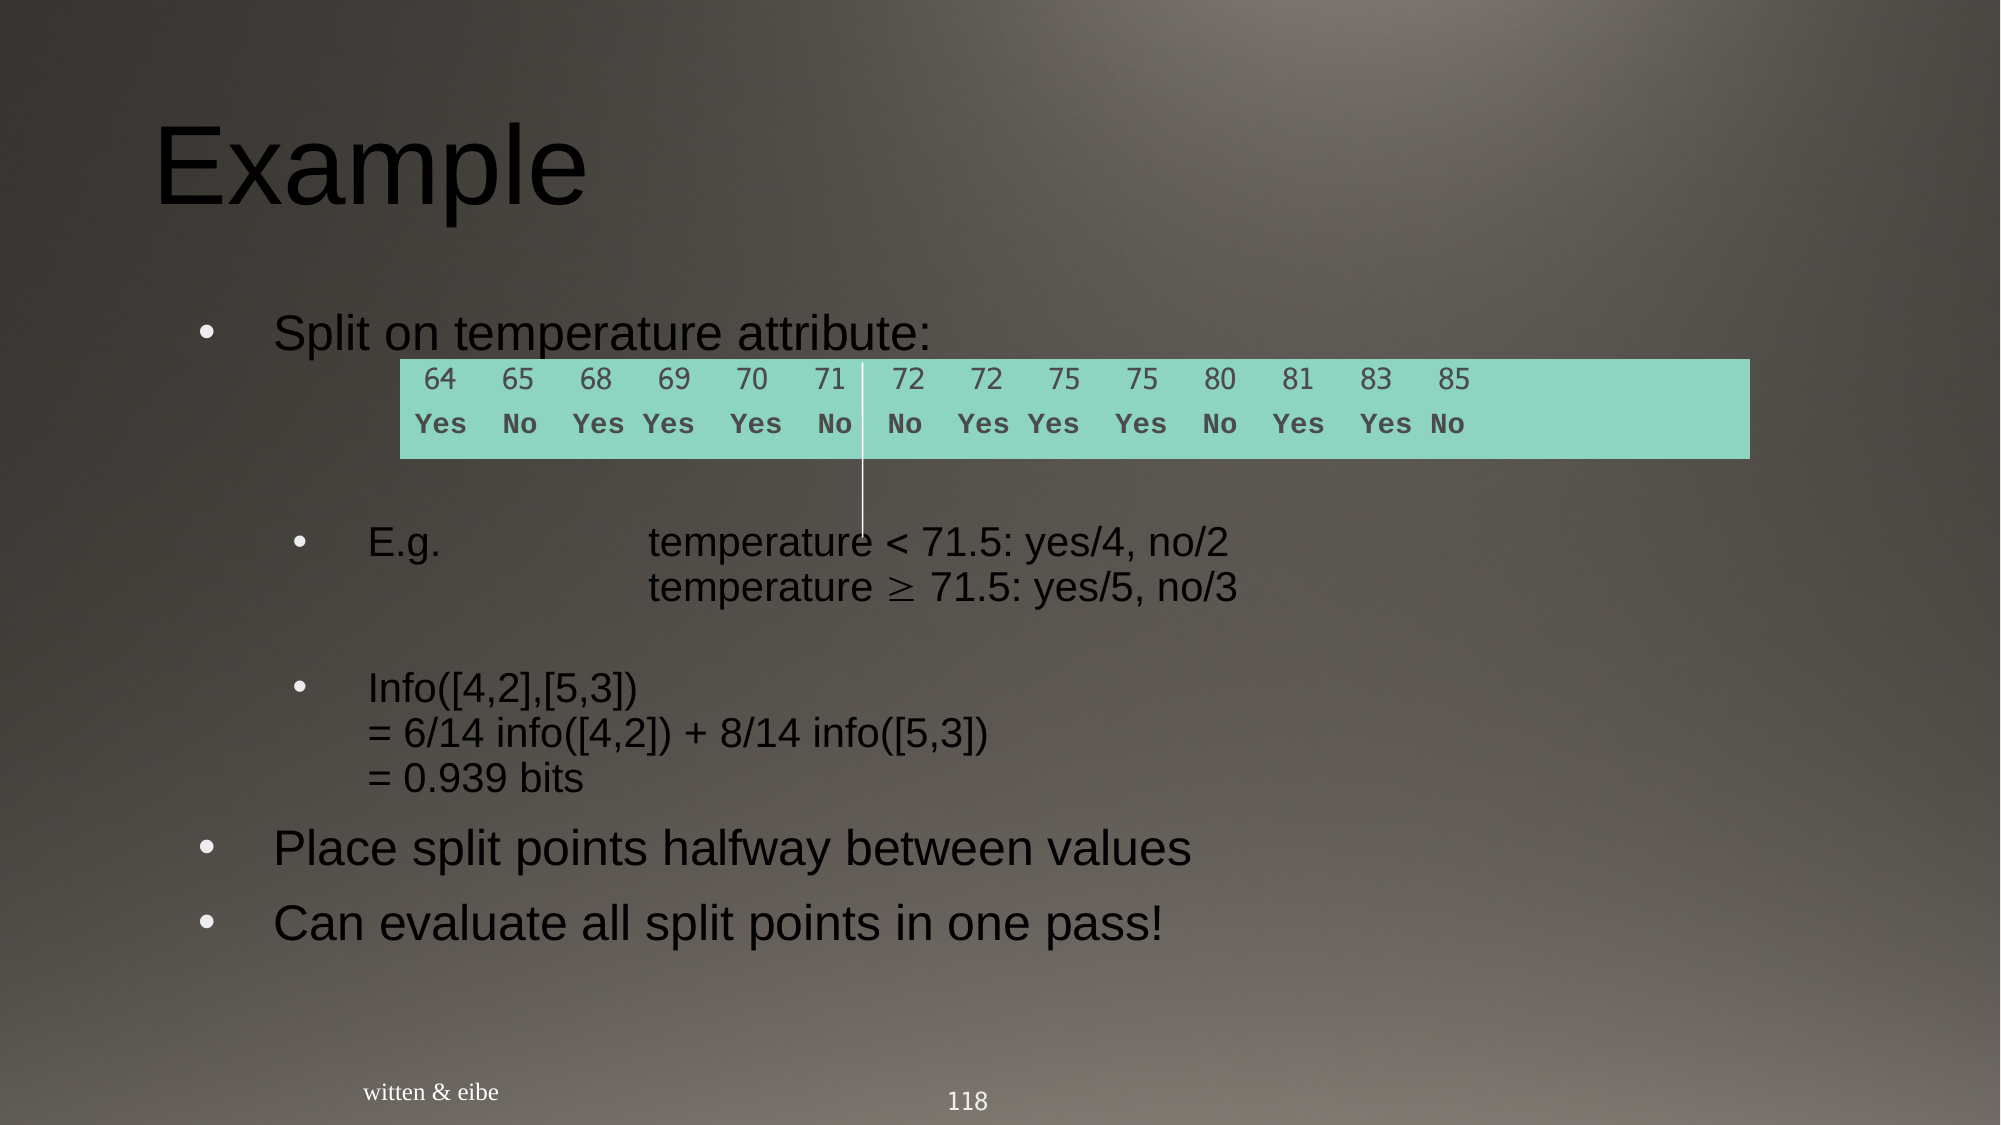

# Example
Split on temperature attribute:

E.g.	temperature < 71.5: yes/4, no/2
	temperature ≥ 71.5: yes/5, no/3
Info([4,2],[5,3])
= 6/14 info([4,2]) + 8/14 info([5,3])
= 0.939 bits
Place split points halfway between values
Can evaluate all split points in one pass!
| 64 65 68 69 70 71 72 72 75 75 80 81 83 85 Yes No Yes Yes Yes No No Yes Yes Yes No Yes Yes No |
| --- |

witten & eibe
118